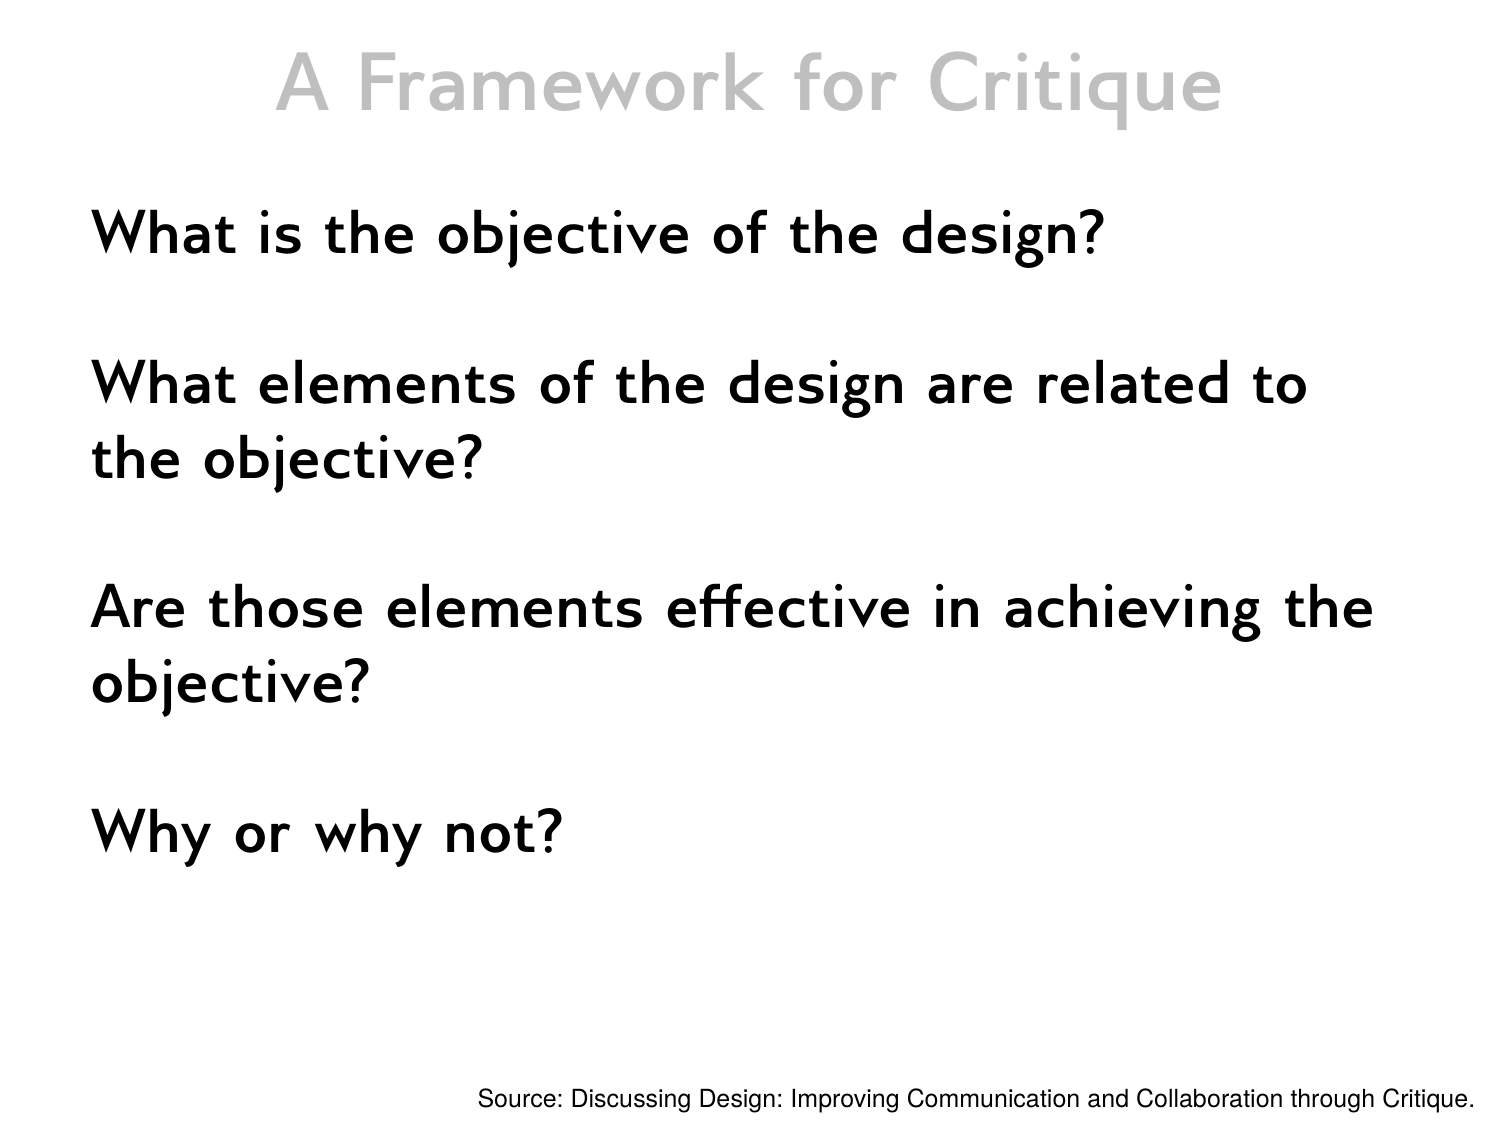

# A Framework for Critique
What is the objective of the design?

What elements of the design are related to the objective?

Are those elements effective in achieving the objective?

Why or why not?
Source: Discussing Design: Improving Communication and Collaboration through Critique.